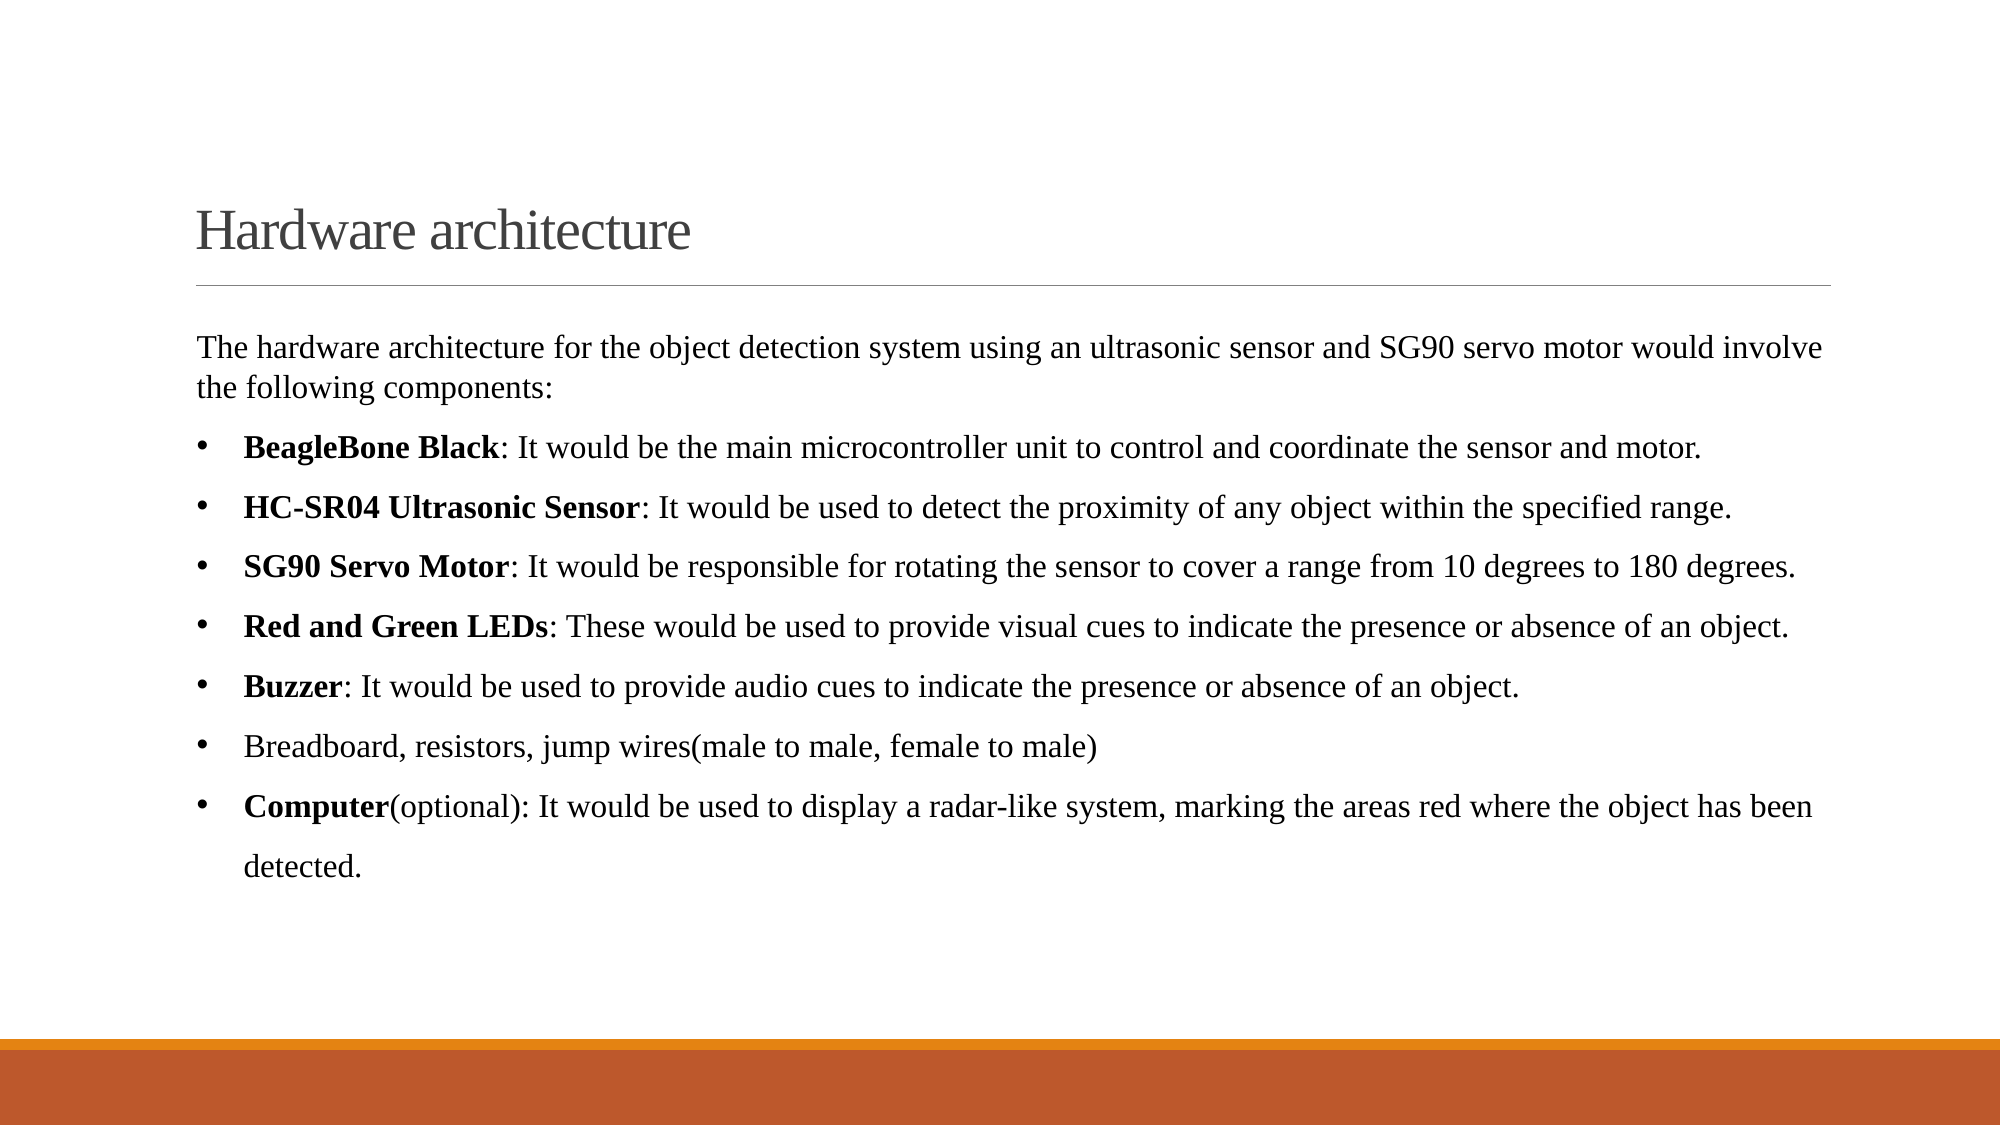

# Hardware architecture
The hardware architecture for the object detection system using an ultrasonic sensor and SG90 servo motor would involve the following components:
BeagleBone Black: It would be the main microcontroller unit to control and coordinate the sensor and motor.
HC-SR04 Ultrasonic Sensor: It would be used to detect the proximity of any object within the specified range.
SG90 Servo Motor: It would be responsible for rotating the sensor to cover a range from 10 degrees to 180 degrees.
Red and Green LEDs: These would be used to provide visual cues to indicate the presence or absence of an object.
Buzzer: It would be used to provide audio cues to indicate the presence or absence of an object.
Breadboard, resistors, jump wires(male to male, female to male)
Computer(optional): It would be used to display a radar-like system, marking the areas red where the object has been detected.